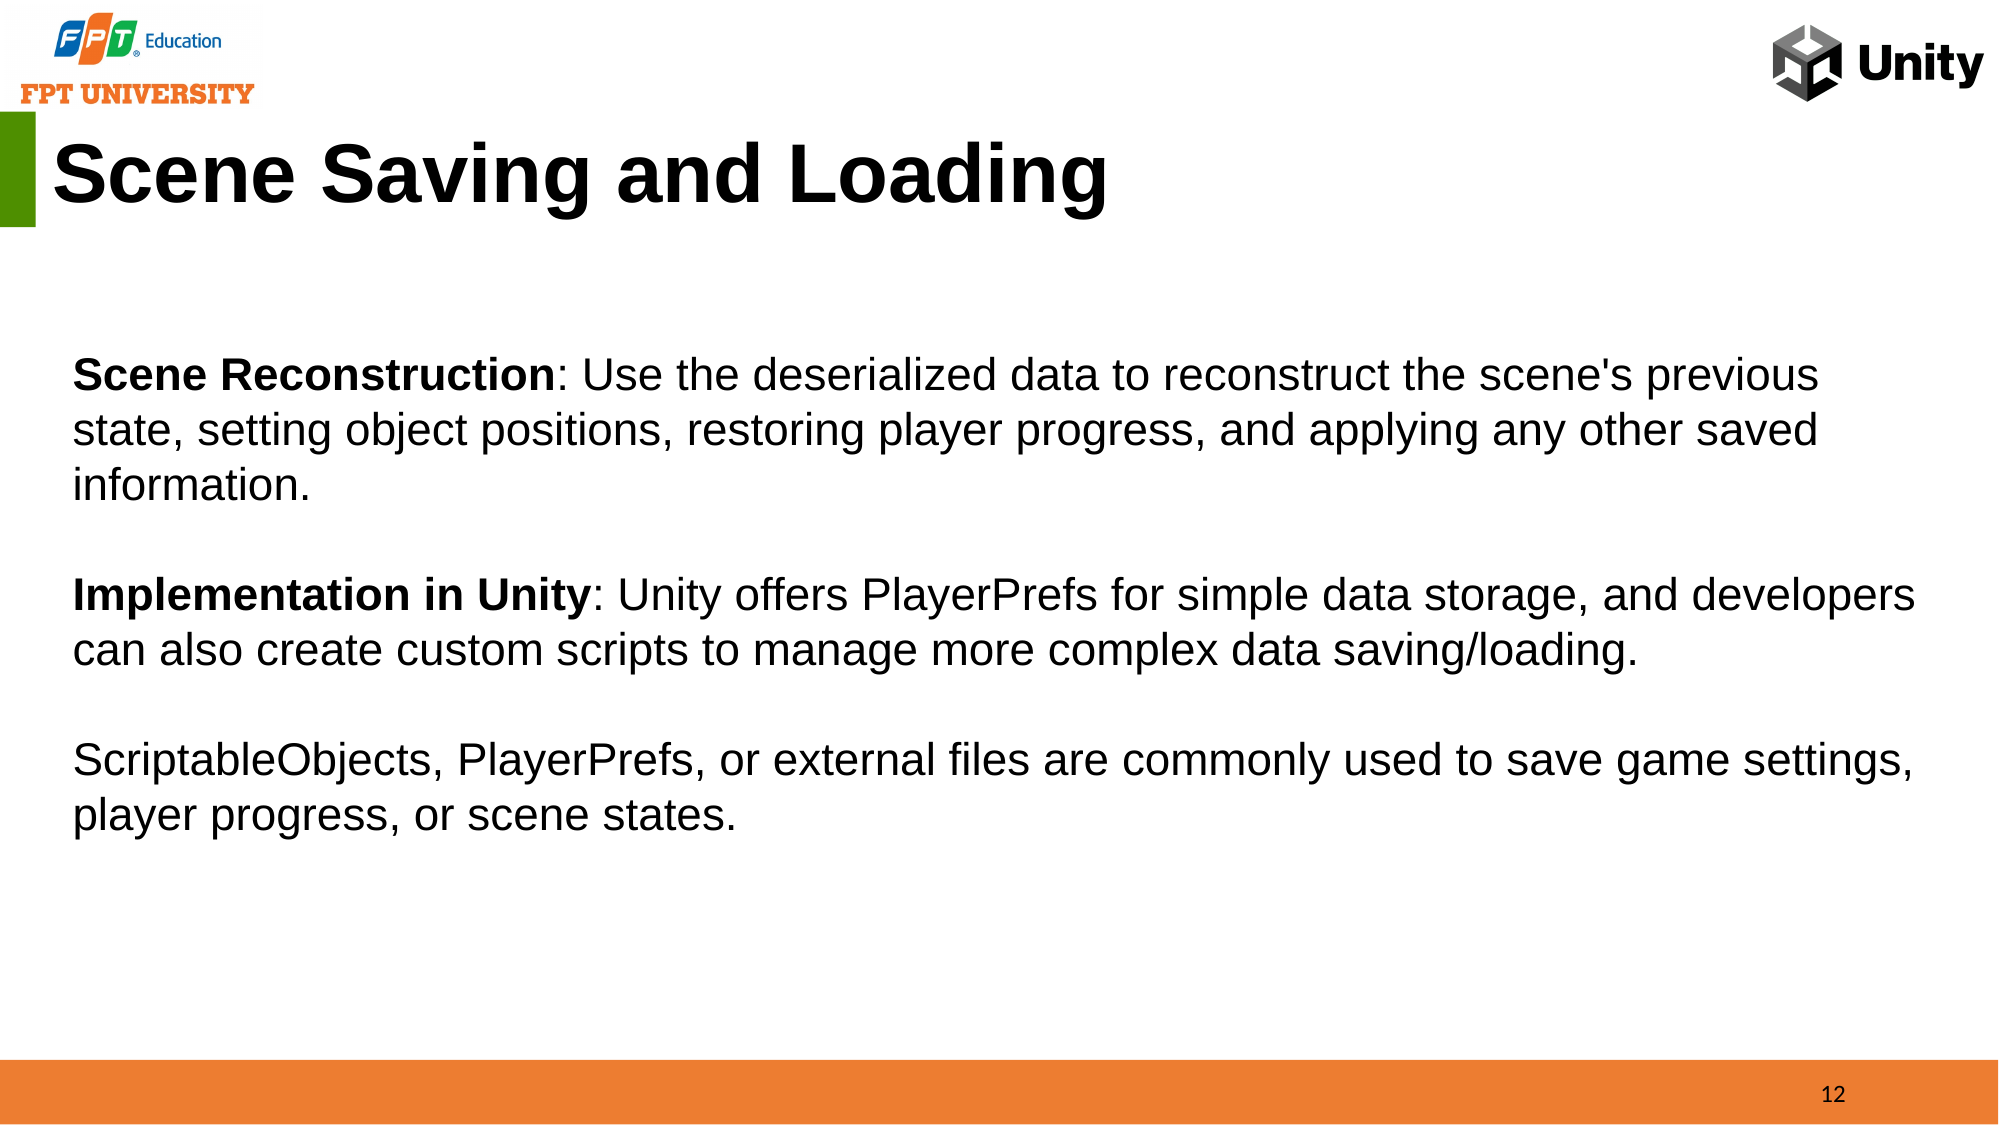

Scene Saving and Loading
Scene Reconstruction: Use the deserialized data to reconstruct the scene's previous state, setting object positions, restoring player progress, and applying any other saved information.

Implementation in Unity: Unity offers PlayerPrefs for simple data storage, and developers can also create custom scripts to manage more complex data saving/loading.

ScriptableObjects, PlayerPrefs, or external files are commonly used to save game settings, player progress, or scene states.
12